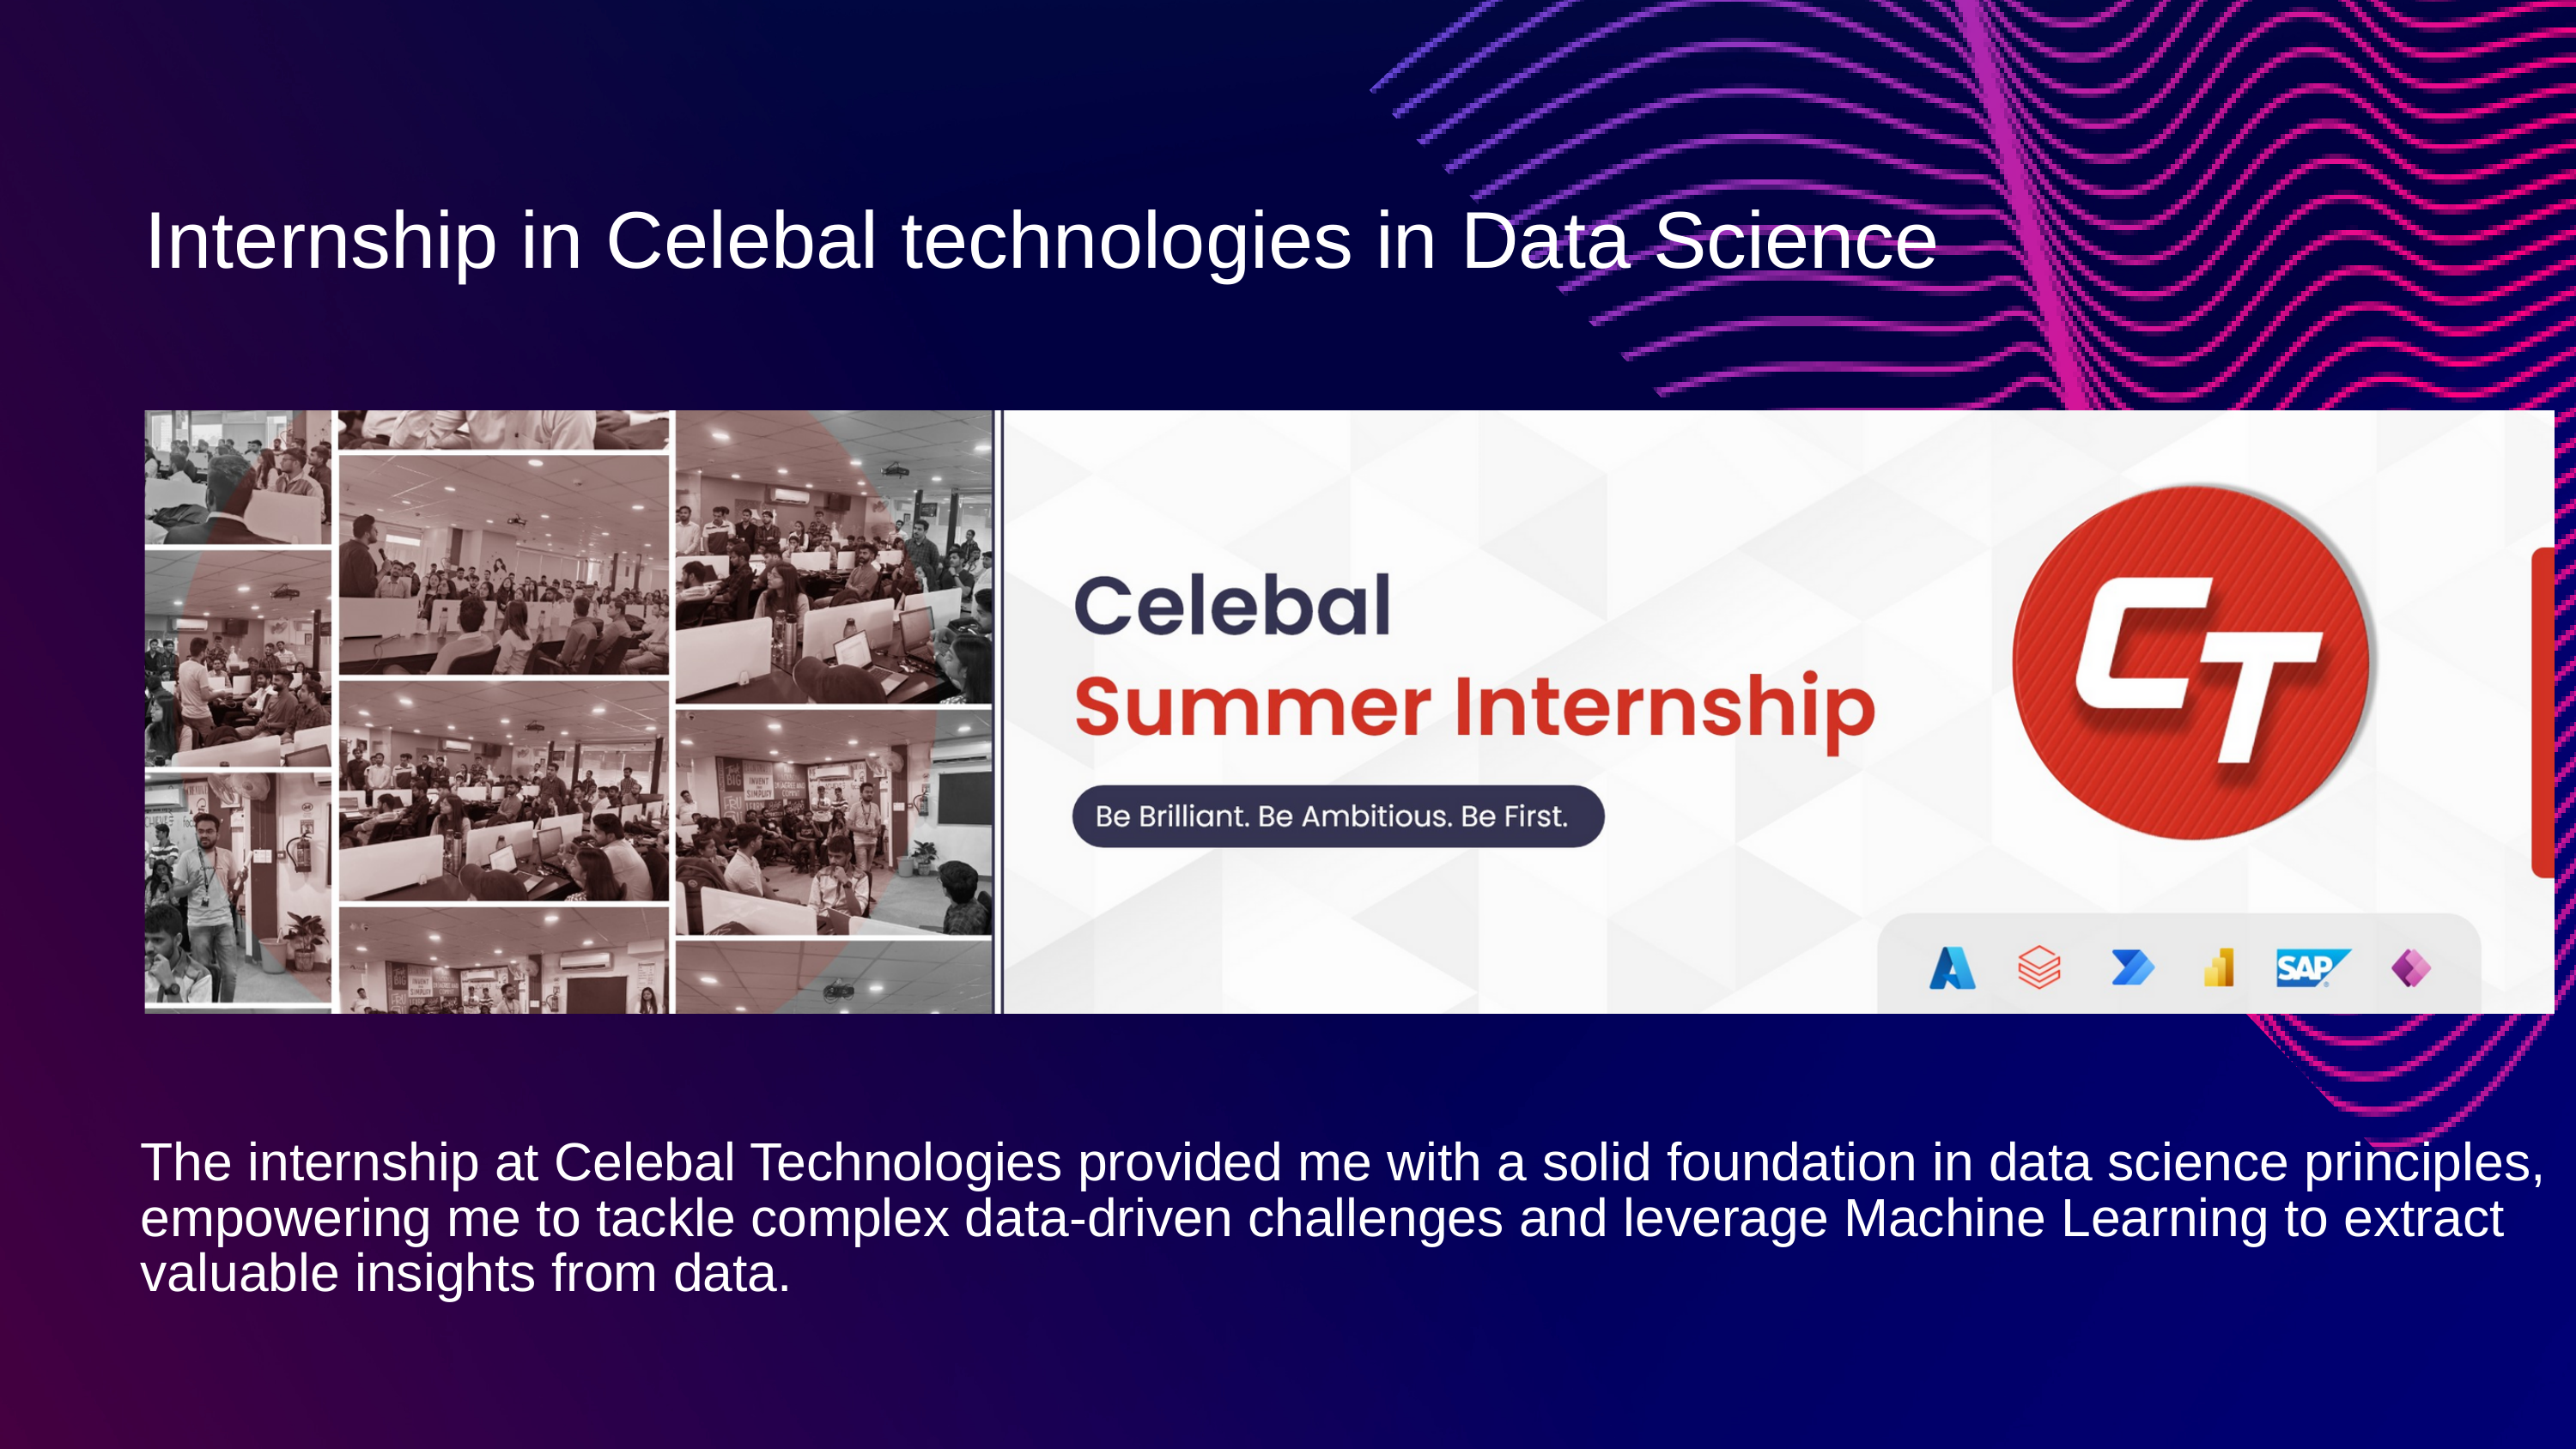

Internship in Celebal technologies in Data Science

The internship at Celebal Technologies provided me with a solid foundation in data science principles, empowering me to tackle complex data-driven challenges and leverage Machine Learning to extract valuable insights from data.